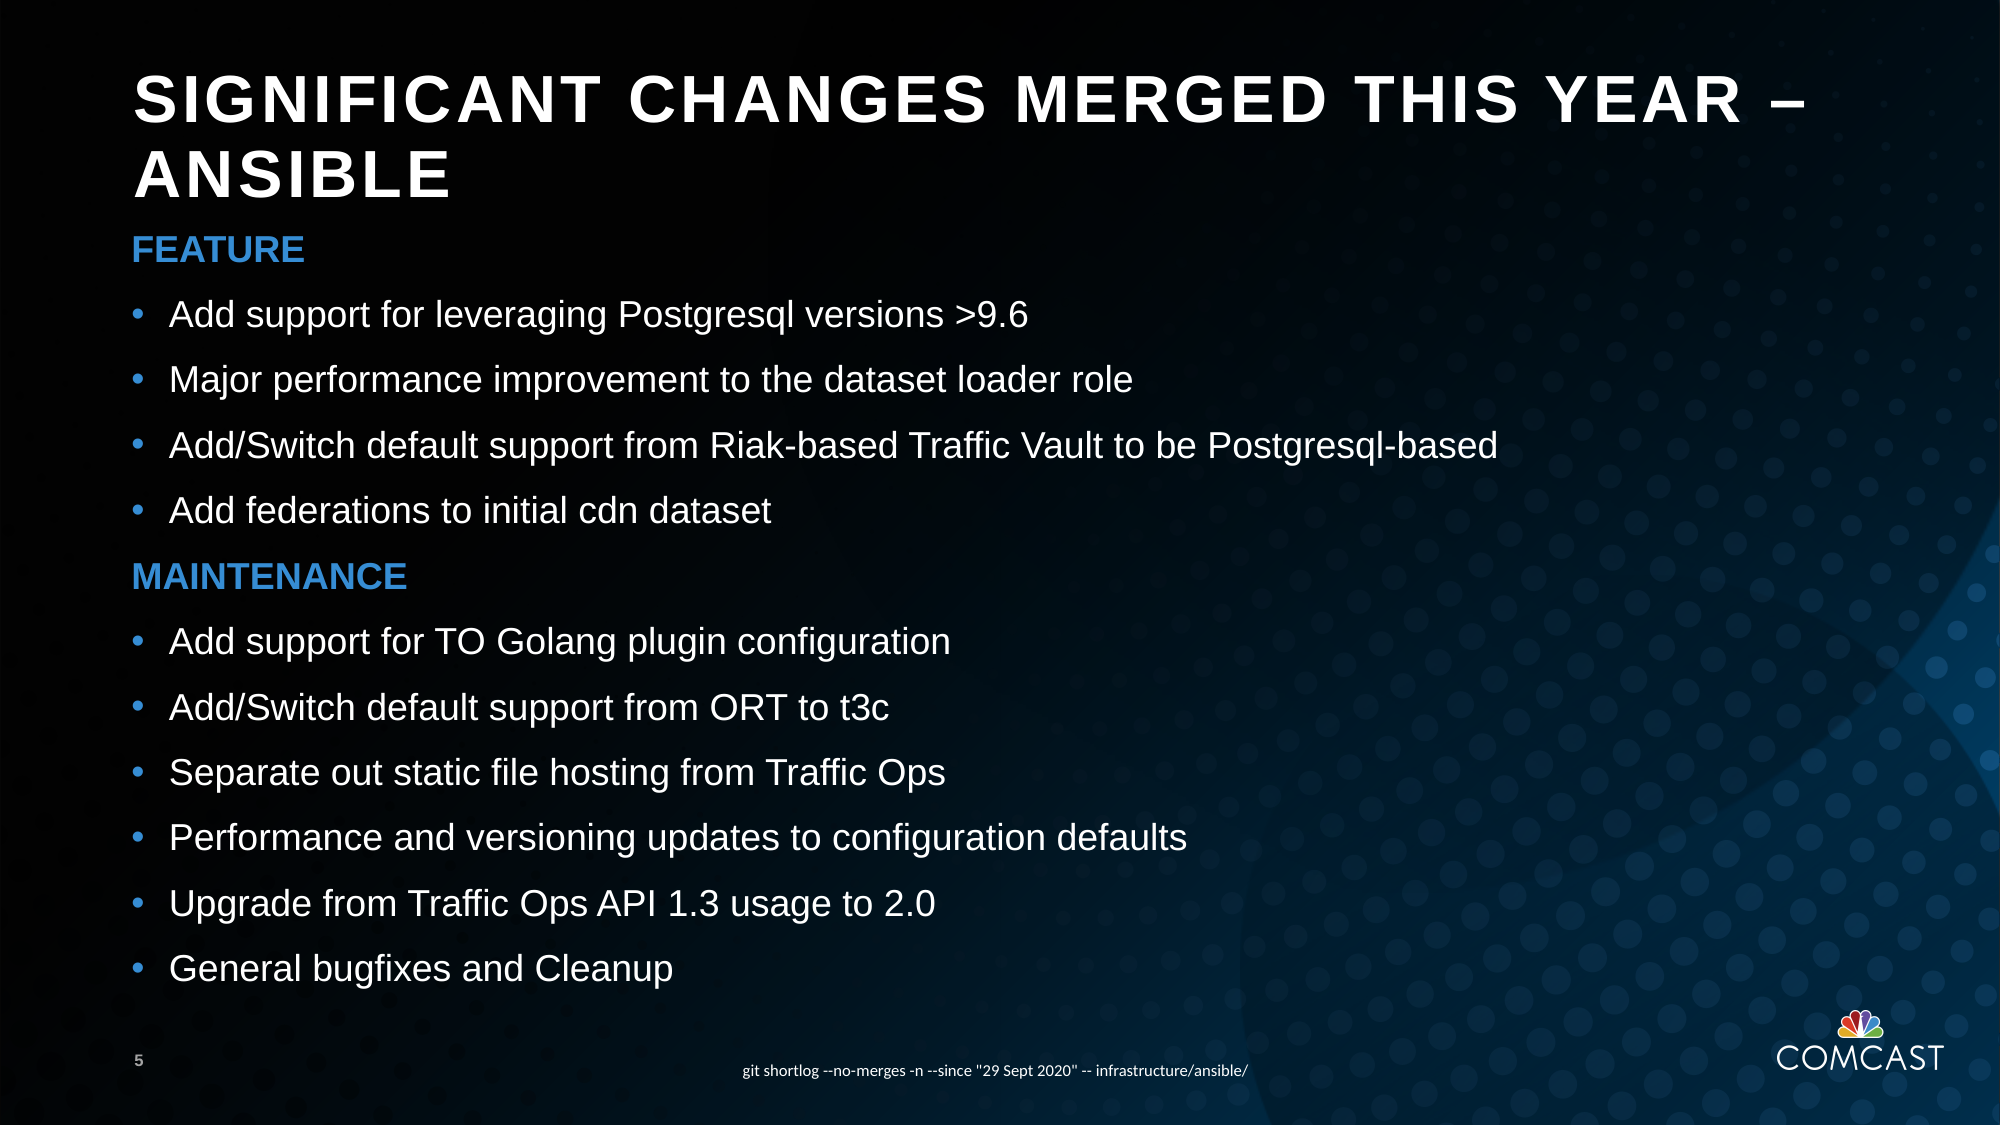

# Significant Changes merged This year – Ansible
Feature
Add support for leveraging Postgresql versions >9.6
Major performance improvement to the dataset loader role
Add/Switch default support from Riak-based Traffic Vault to be Postgresql-based
Add federations to initial cdn dataset
Maintenance
Add support for TO Golang plugin configuration
Add/Switch default support from ORT to t3c
Separate out static file hosting from Traffic Ops
Performance and versioning updates to configuration defaults
Upgrade from Traffic Ops API 1.3 usage to 2.0
General bugfixes and Cleanup
git shortlog --no-merges -n --since "29 Sept 2020" -- infrastructure/ansible/